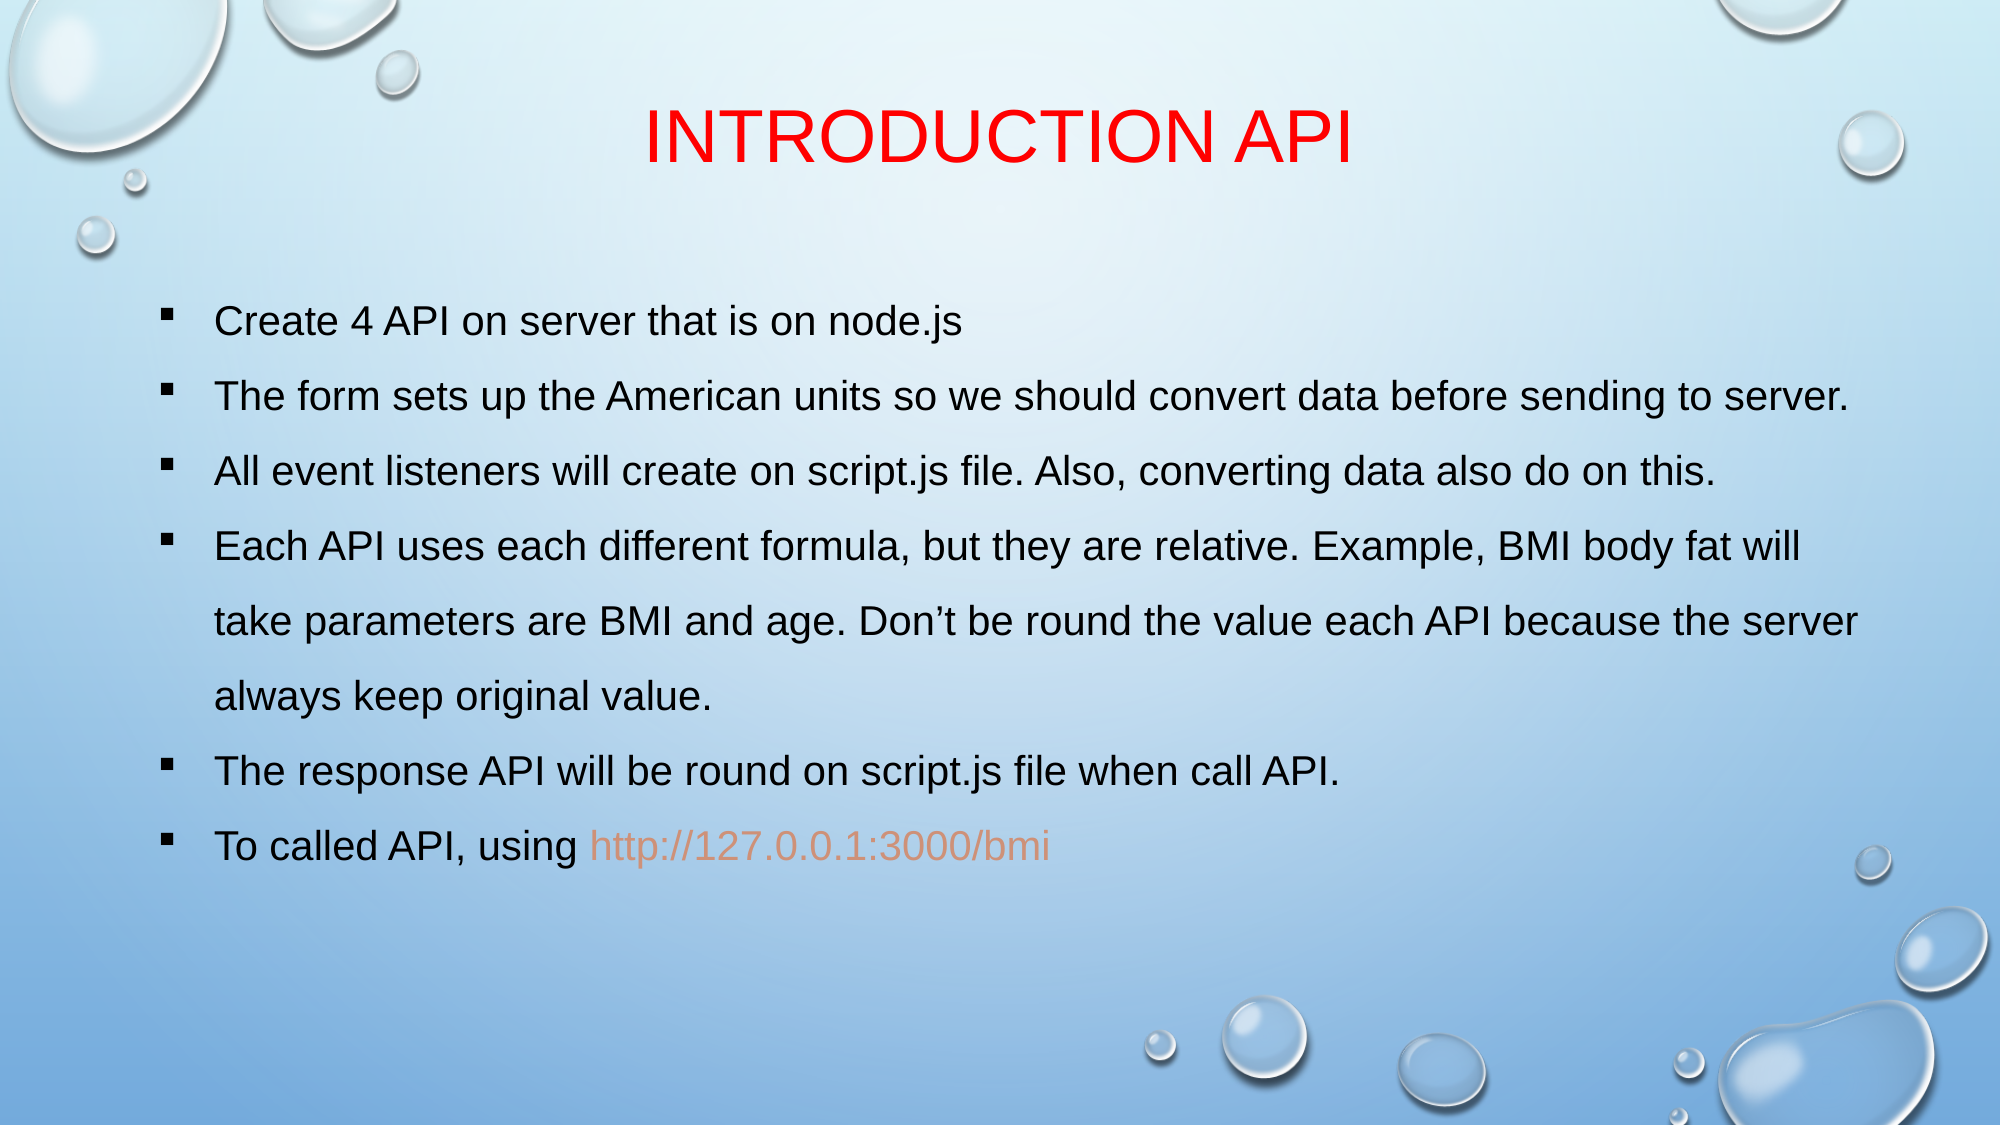

Introduction API
Create 4 API on server that is on node.js
The form sets up the American units so we should convert data before sending to server.
All event listeners will create on script.js file. Also, converting data also do on this.
Each API uses each different formula, but they are relative. Example, BMI body fat will take parameters are BMI and age. Don’t be round the value each API because the server always keep original value.
The response API will be round on script.js file when call API.
To called API, using http://127.0.0.1:3000/bmi